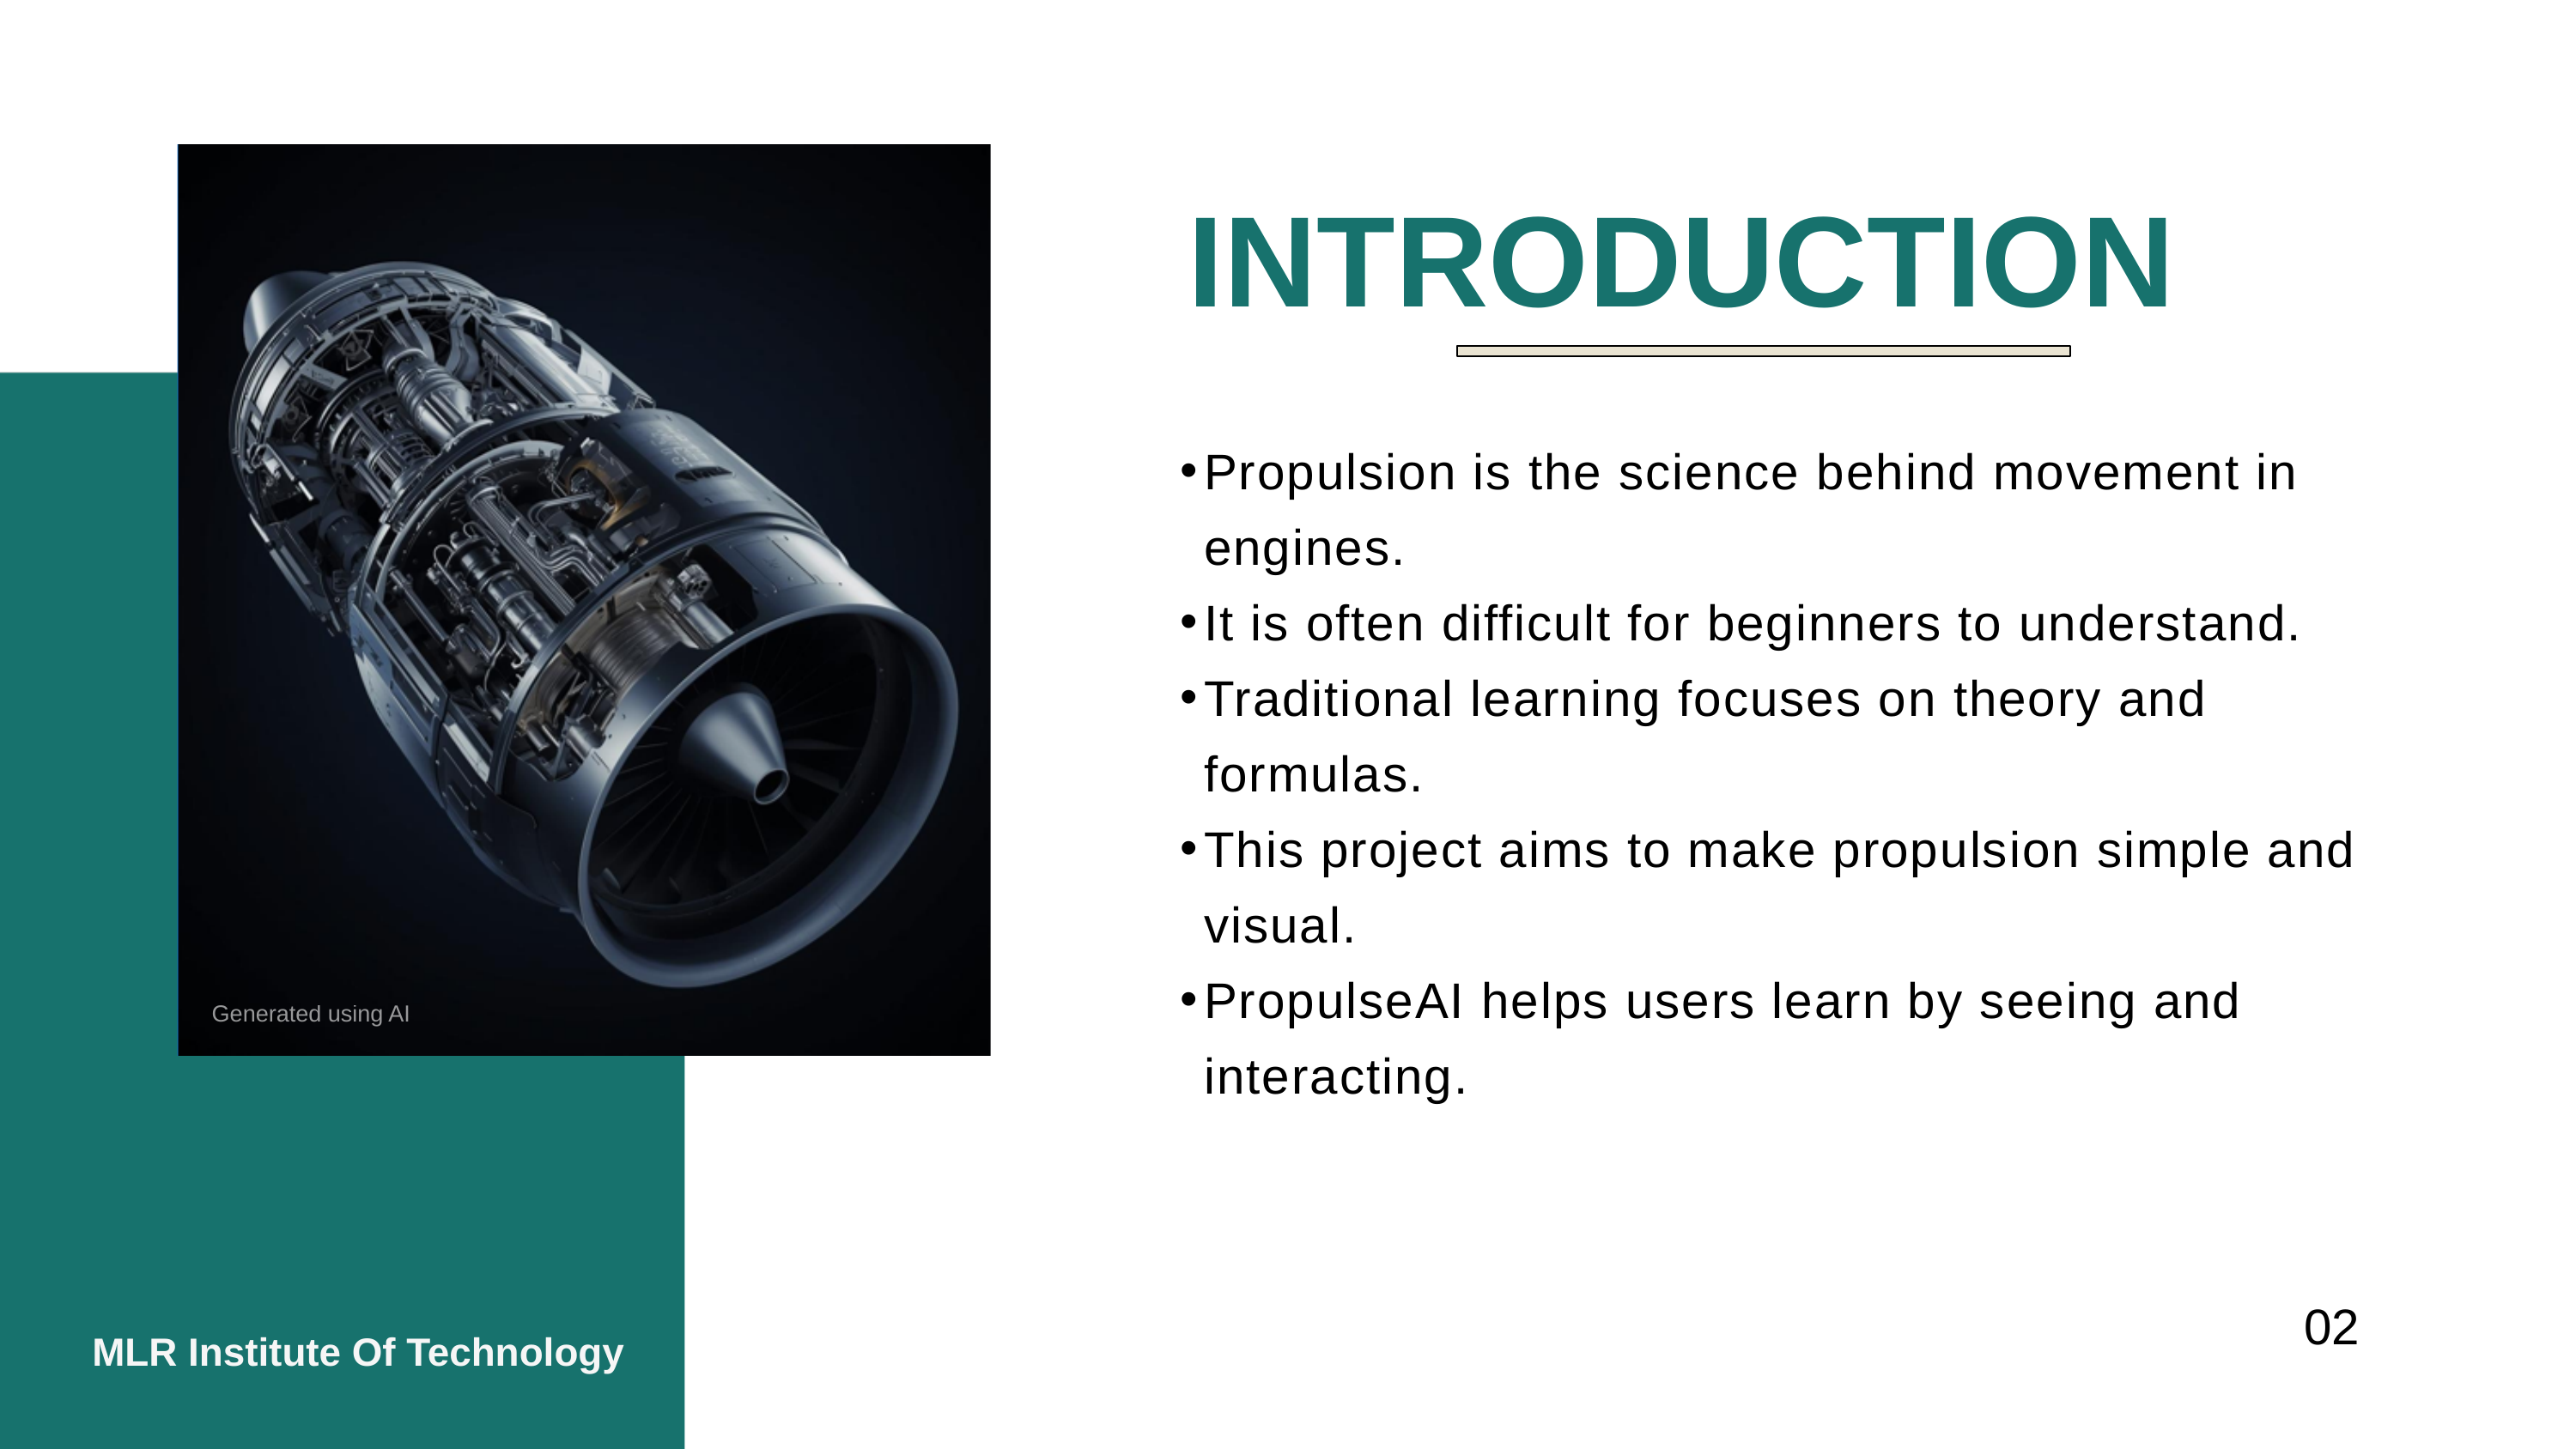

INTRODUCTION

Propulsion is the science behind movement in engines.
It is often difficult for beginners to understand.
Traditional learning focuses on theory and formulas.
This project aims to make propulsion simple and visual.
PropulseAI helps users learn by seeing and interacting.
Generated using AI
02
MLR Institute Of Technology